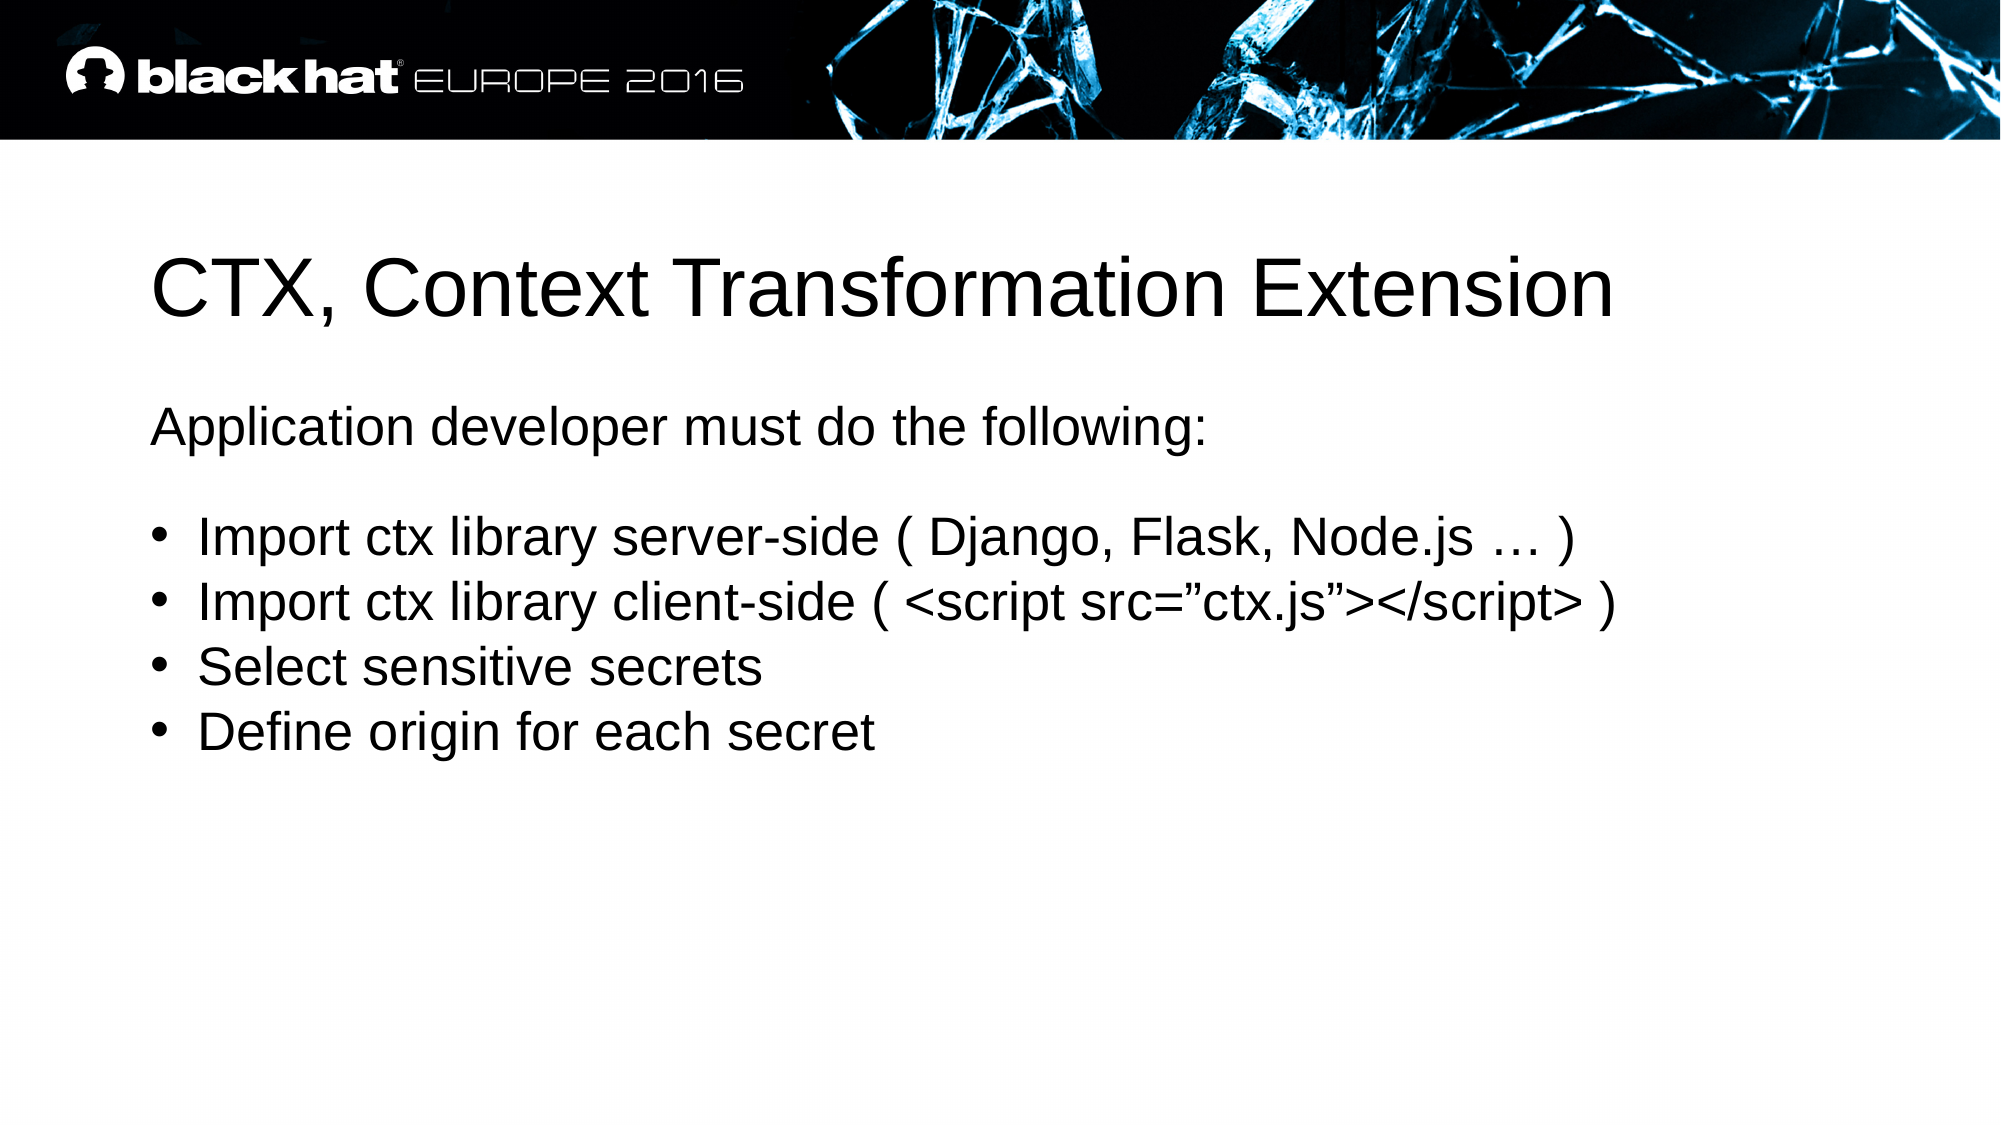

CTX, Context Transformation Extension
Application developer must do the following:

Import ctx library server-side ( Django, Flask, Node.js … )
Import ctx library client-side ( <script src=”ctx.js”></script> )
Select sensitive secrets
Define origin for each secret